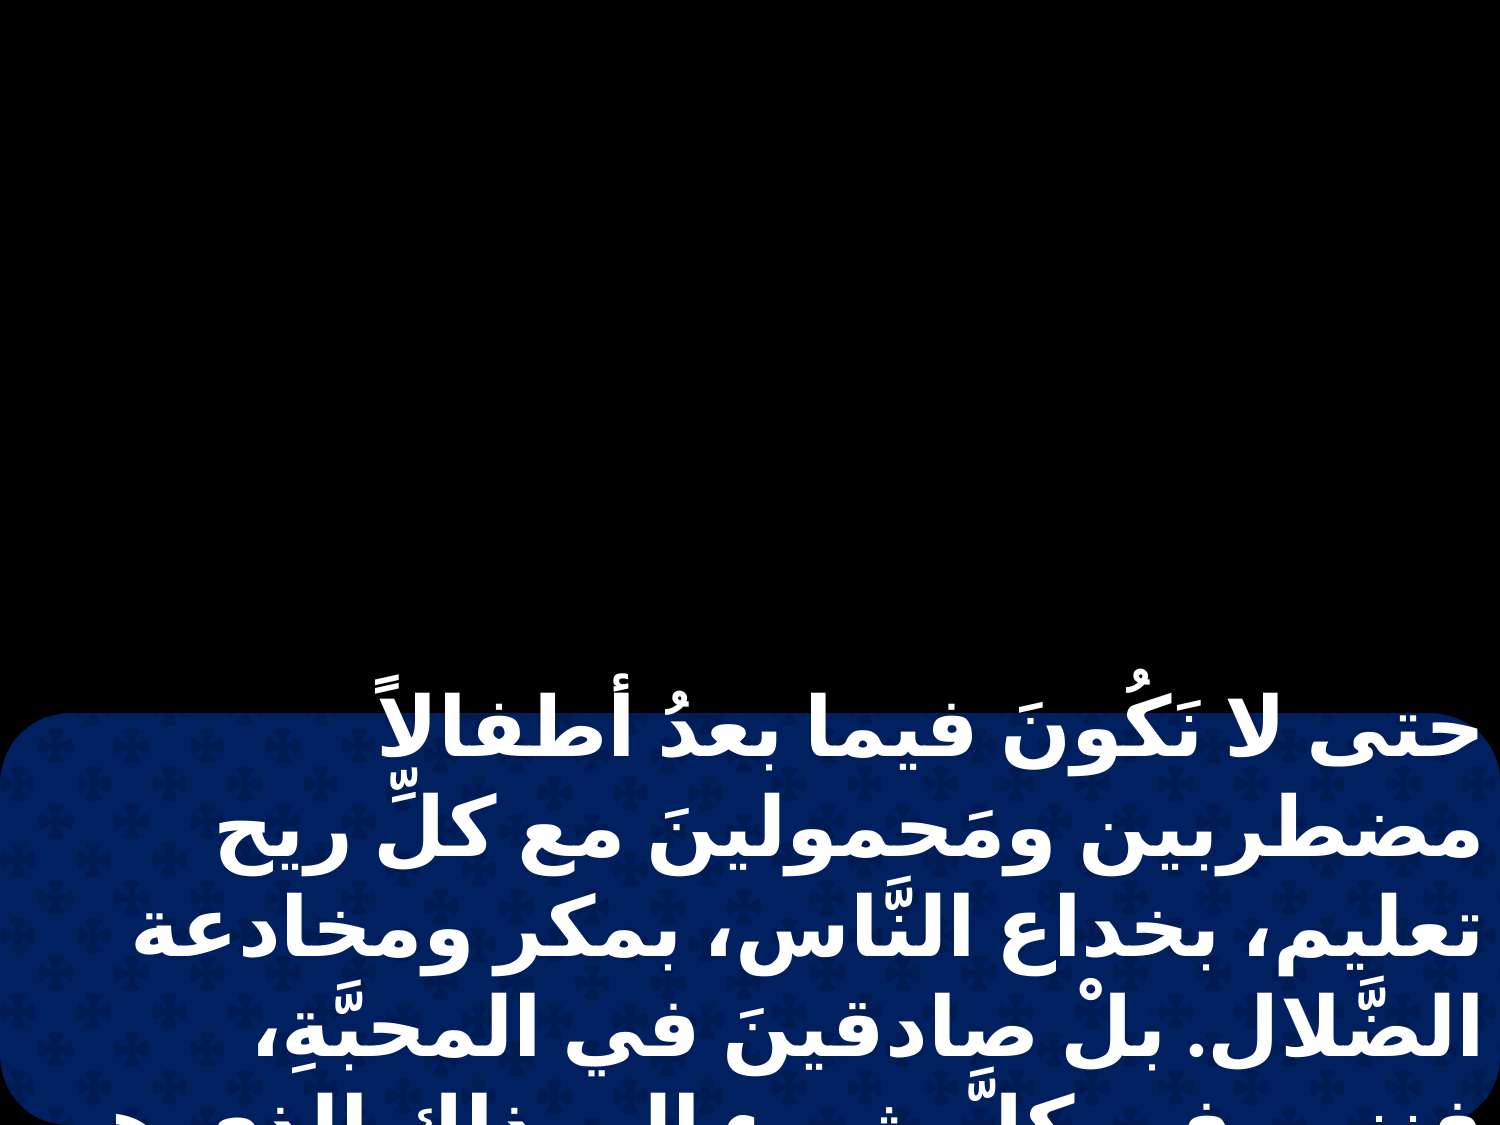

حتى لا نَكُونَ فيما بعدُ أطفالاً مضطربين ومَحمولينَ مع كلِّ ريح تعليم، بخداع النَّاس، بمكر ومخادعة الضَّلال. بلْ صادقينَ في المحبَّةِ، فننمو في كلَّ شىءٍ إلى ذاك الذي هو الرأسُ: